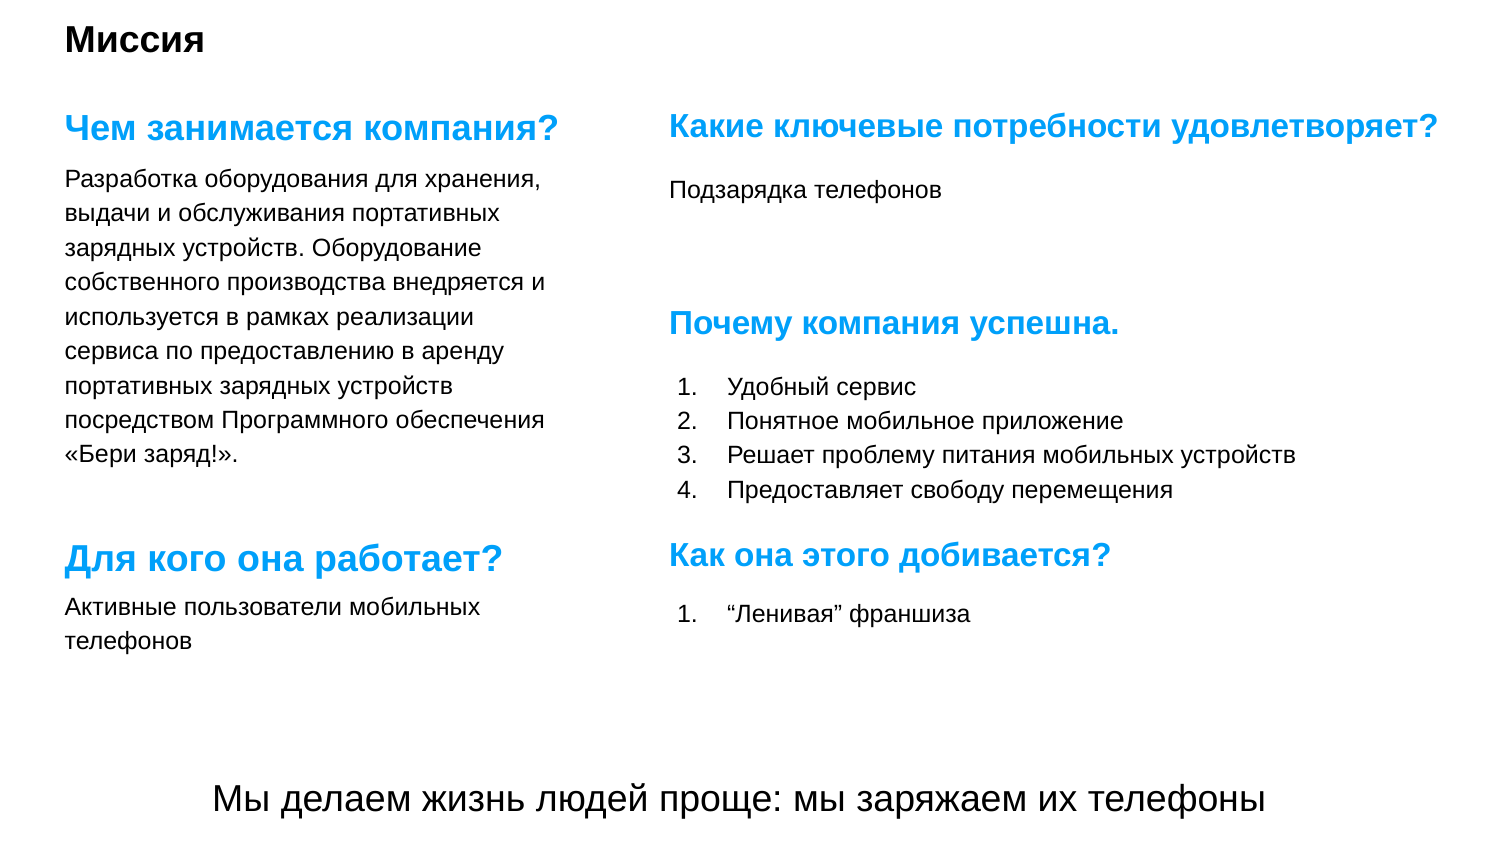

Миссия
# Чем занимается компания?
Какие ключевые потребности удовлетворяет?
Разработка оборудования для хранения, выдачи и обслуживания портативных зарядных устройств. Оборудование собственного производства внедряется и используется в рамках реализации сервиса по предоставлению в аренду портативных зарядных устройств посредством Программного обеспечения «Бери заряд!».

Подзарядка телефонов
Почему компания успешна.
Удобный сервис
Понятное мобильное приложение
Решает проблему питания мобильных устройств
Предоставляет свободу перемещения
Для кого она работает?
Активные пользователи мобильных телефонов
Как она этого добивается?
“Ленивая” франшиза
Мы делаем жизнь людей проще: мы заряжаем их телефоны